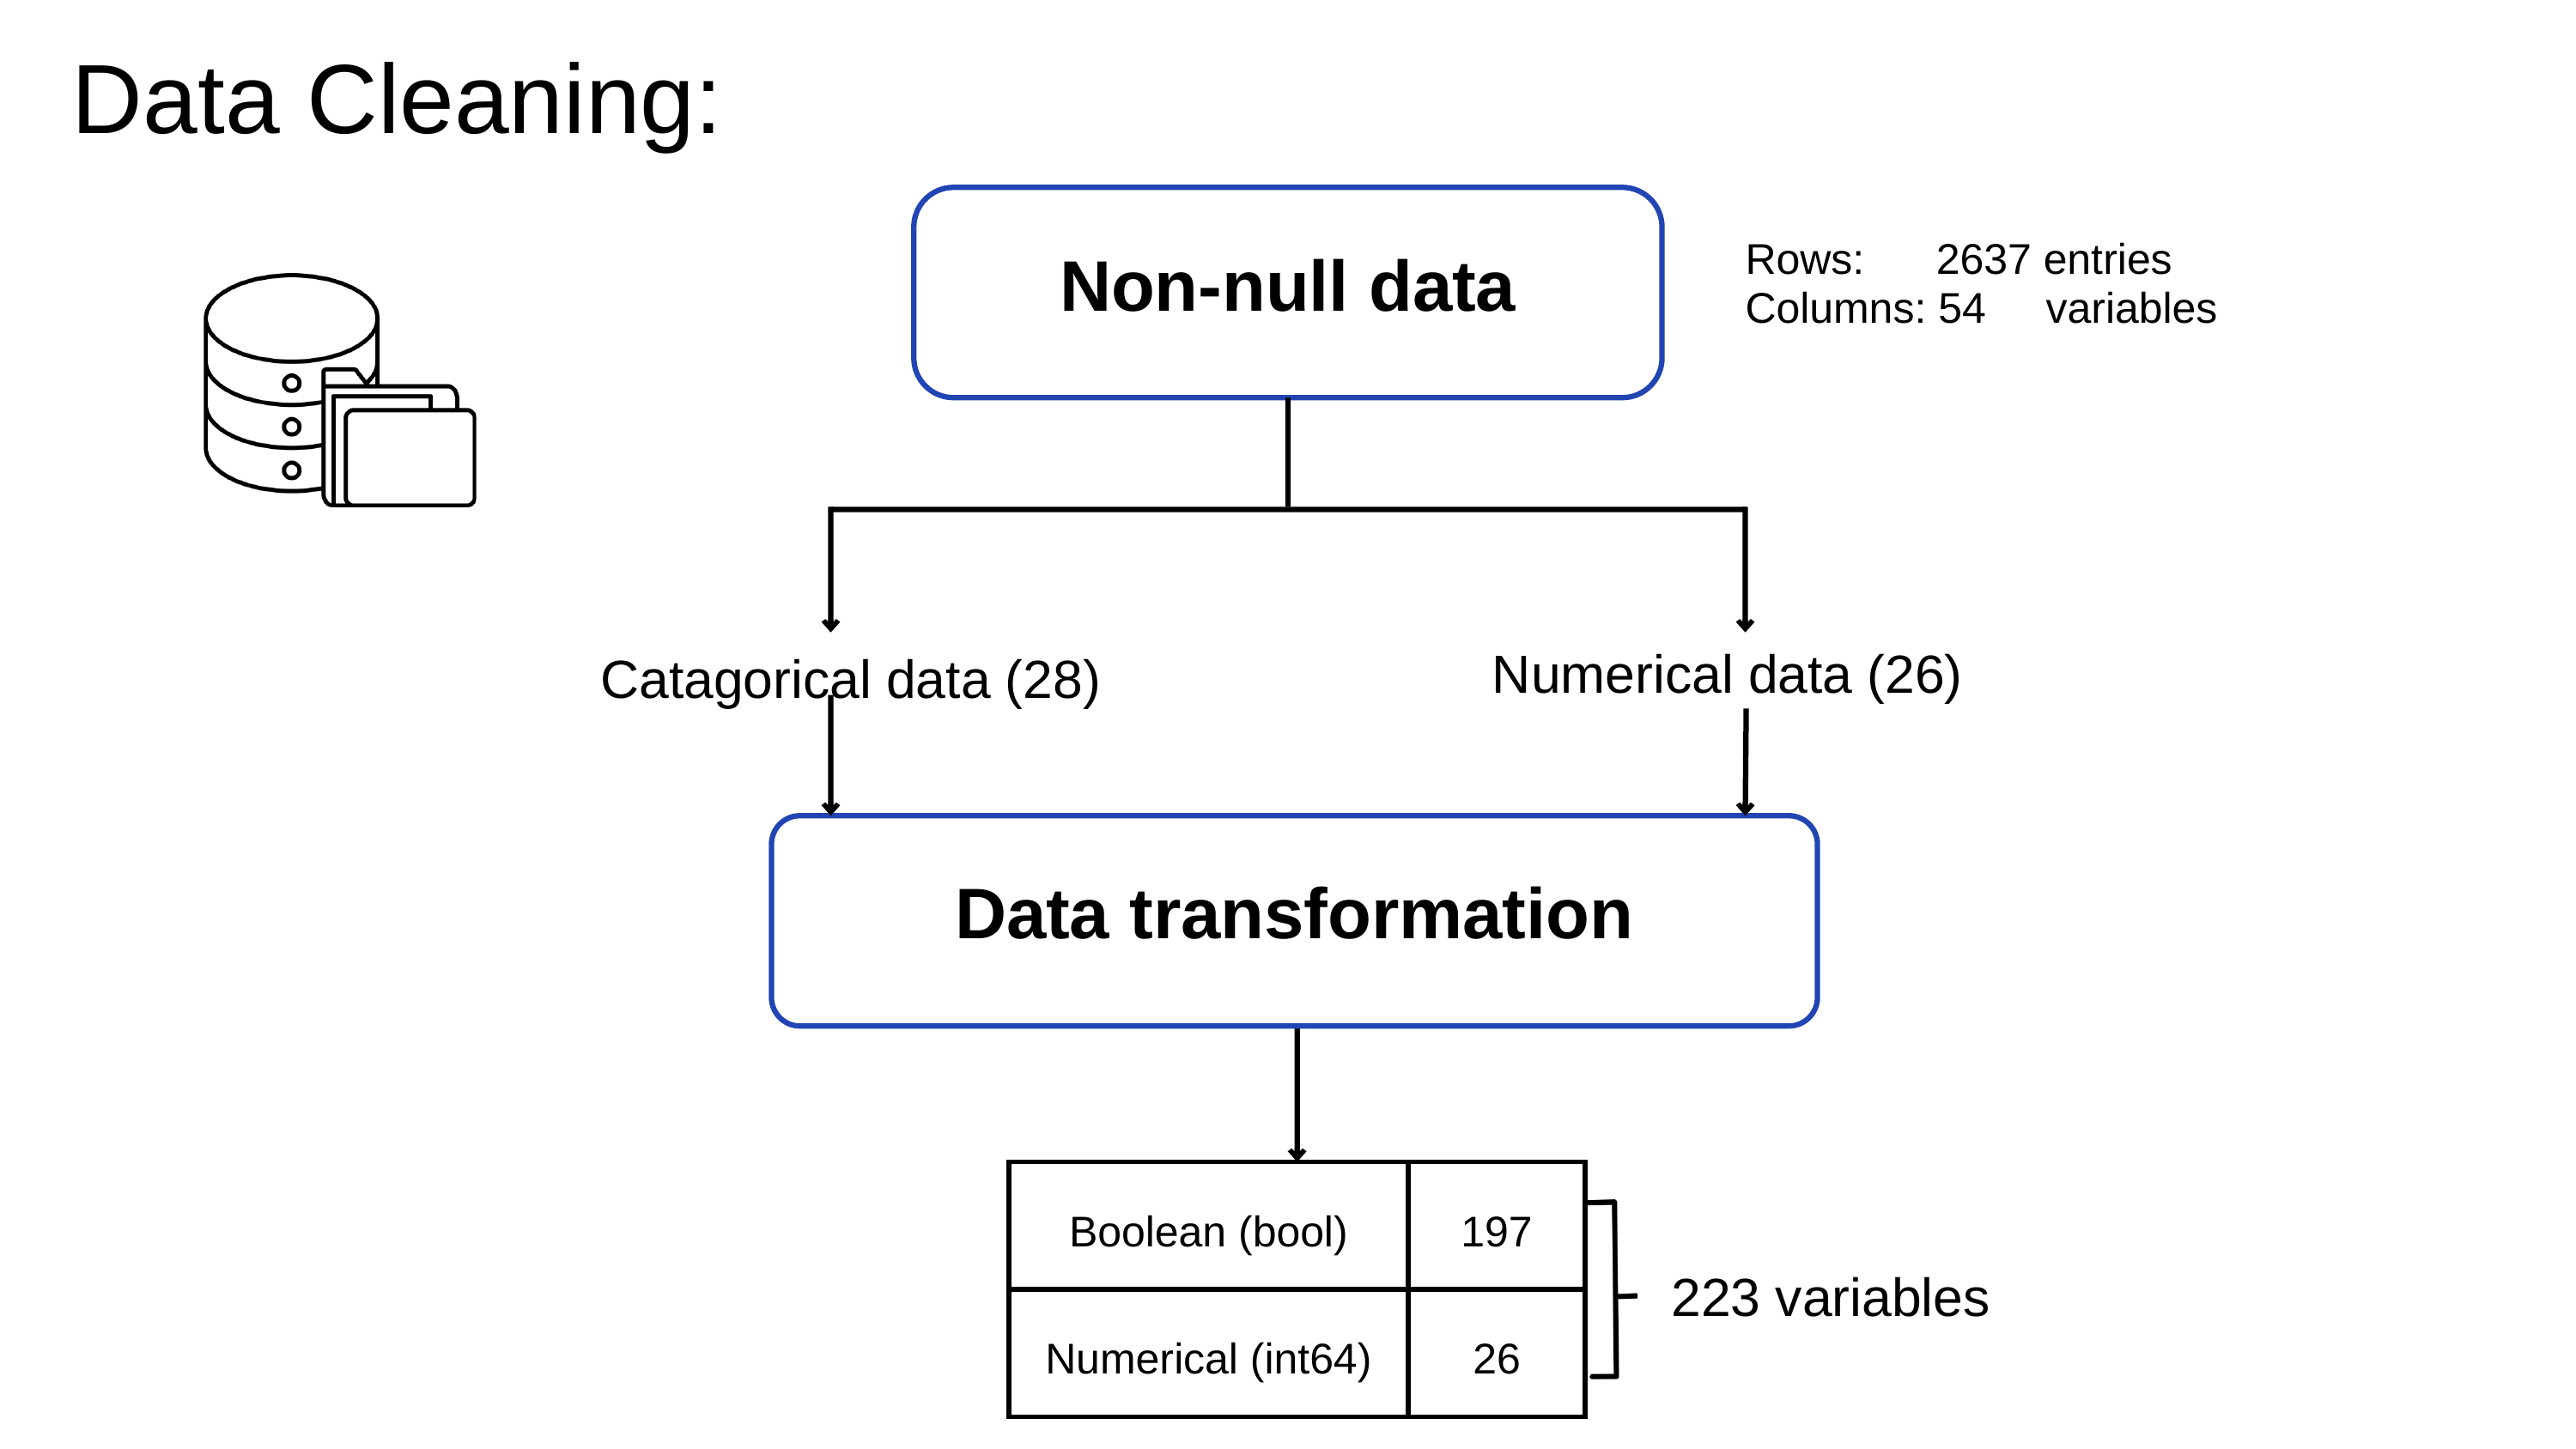

Data Cleaning:

Non-null data
Rows:      2637 entries
Columns: 54     variables

Numerical data (26)
Catagorical data (28)

Data transformation

| Boolean (bool) | 197 |
| --- | --- |
| Numerical (int64) | 26 |

223 variables